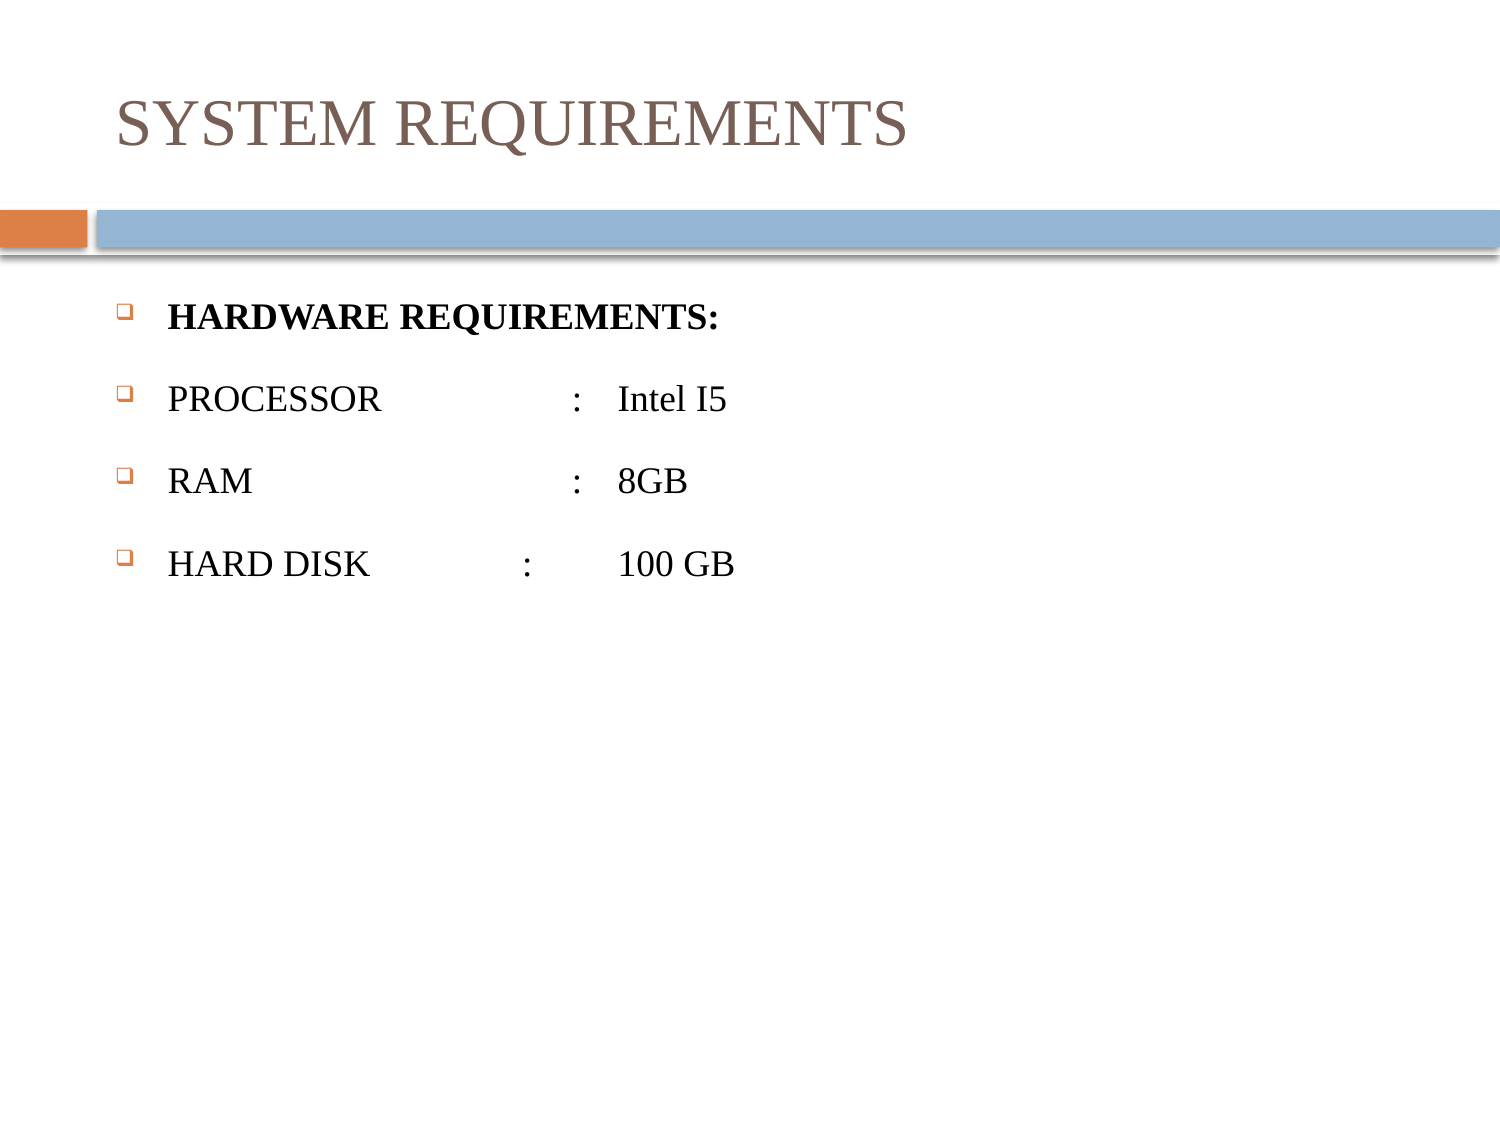

# SYSTEM REQUIREMENTS
HARDWARE REQUIREMENTS:
PROCESSOR	           :  	Intel I5
RAM		           :	8GB
HARD DISK                :	100 GB